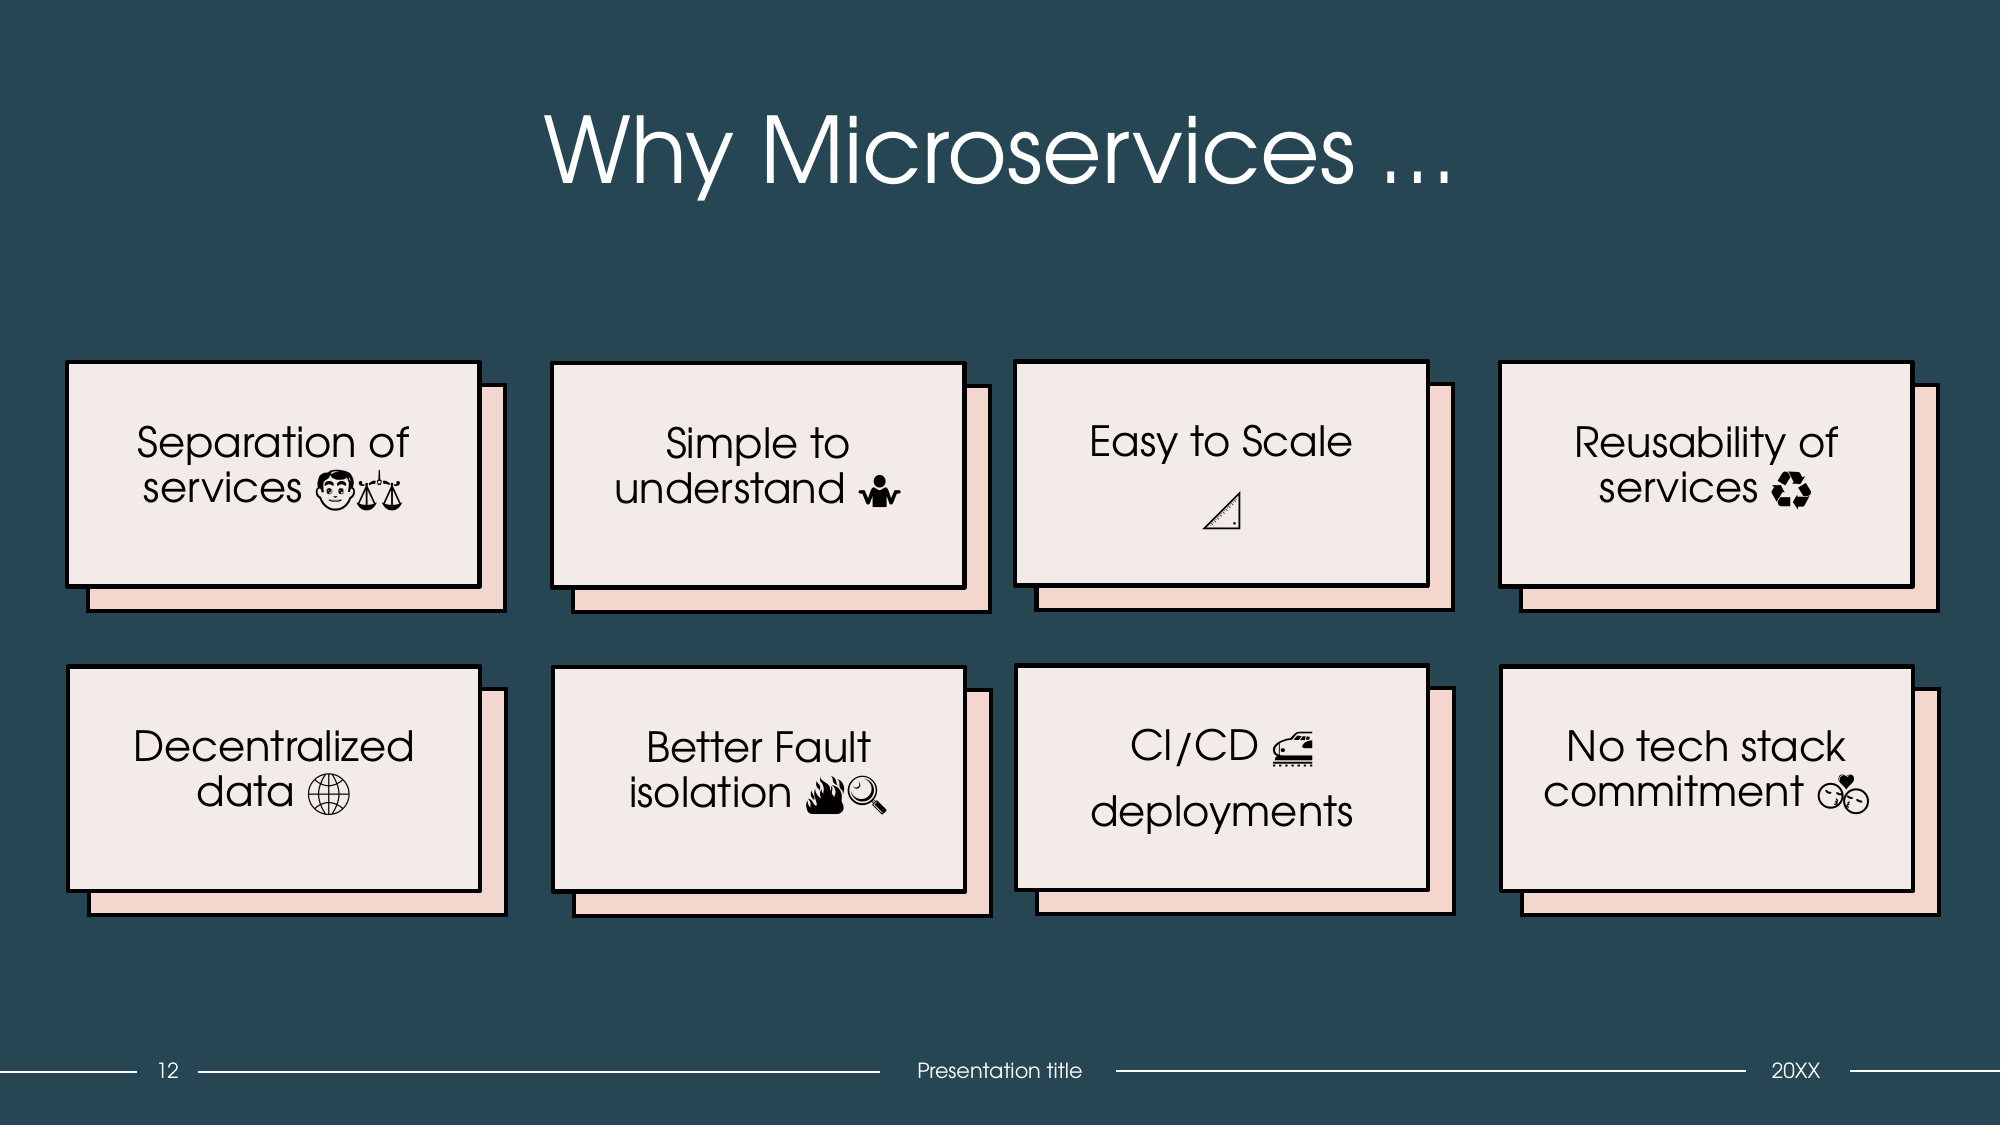

# Why Microservices …
Easy to Scale
📐
Separation of services 👨‍⚖️
Reusability of services ♻️
Simple to understand 🤷
CI/CD 🚅
deployments
Decentralized data 🌐
No tech stack commitment 💑
Better Fault isolation 🔥🔍
12
Presentation title
20XX